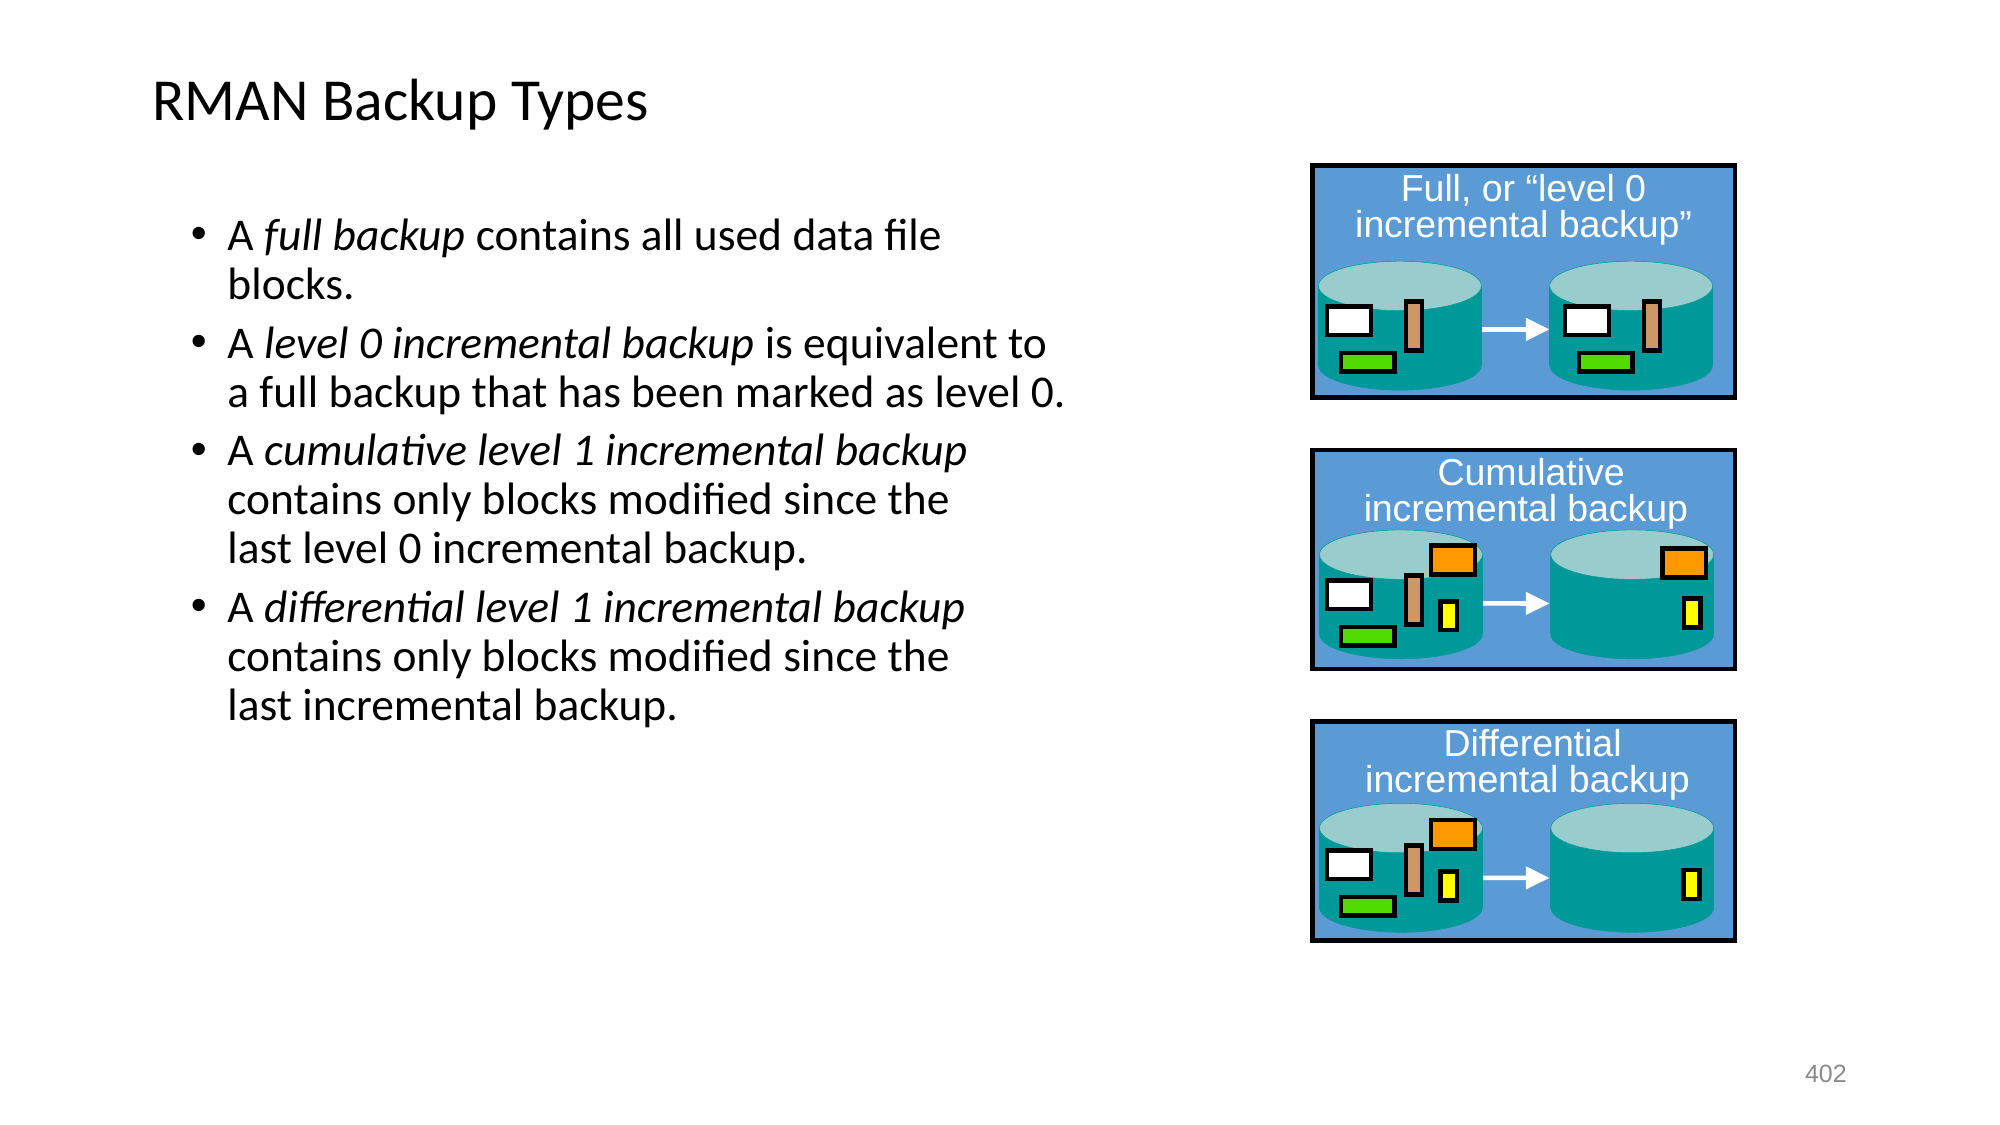

# RMAN Backup Types

Full, or “level 0
incremental backup”
A full backup contains all used data file blocks.
A level 0 incremental backup is equivalent to a full backup that has been marked as level 0.
A cumulative level 1 incremental backup contains only blocks modified since the
last level 0 incremental backup.
A differential level 1 incremental backup contains only blocks modified since the
last incremental backup.

Cumulative
incremental backup

Differential
incremental backup

402